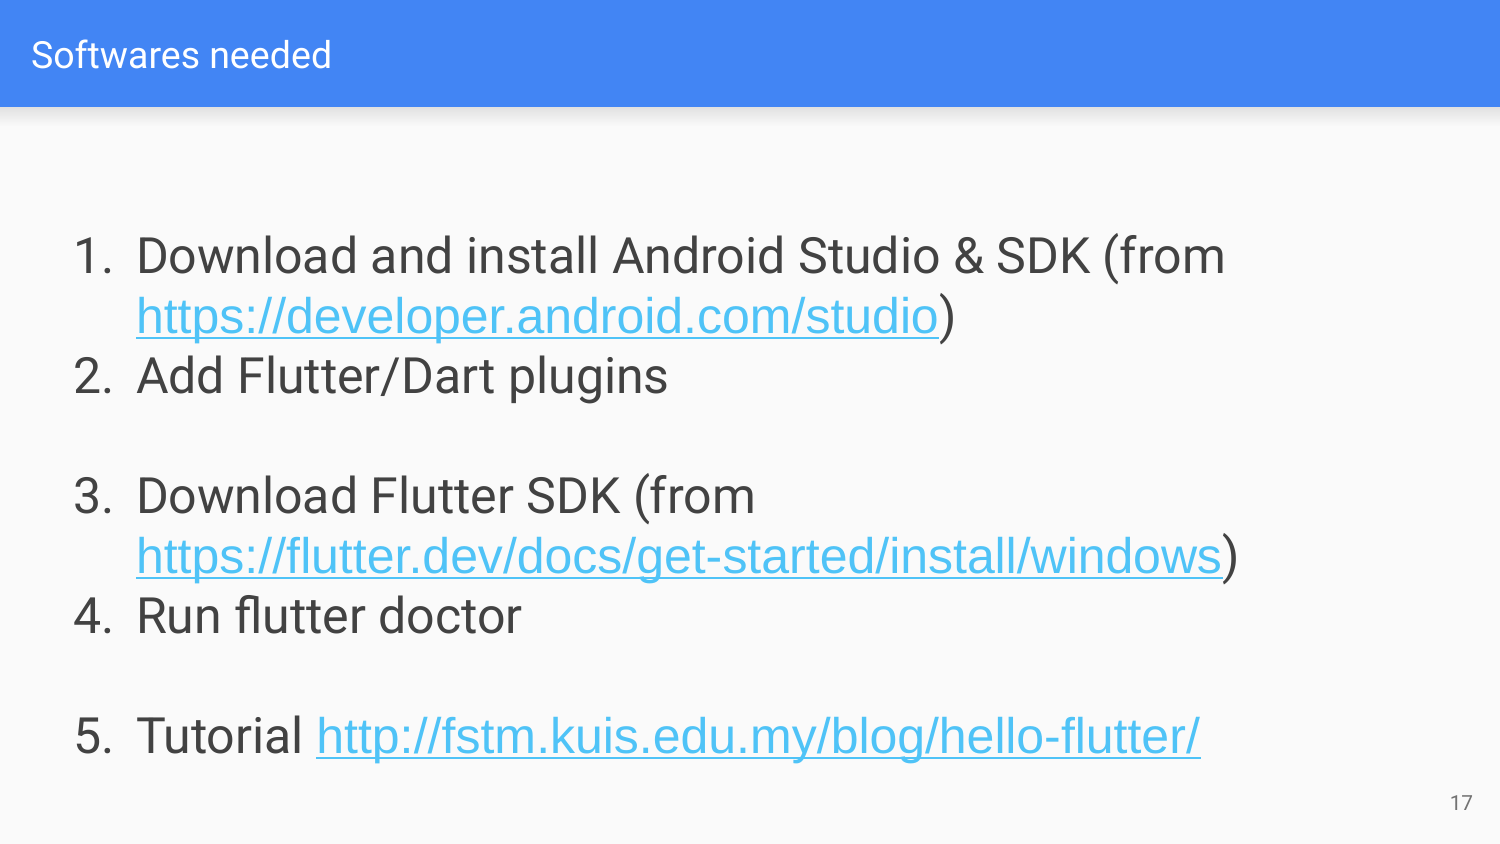

# Softwares needed
Download and install Android Studio & SDK (from https://developer.android.com/studio)
Add Flutter/Dart plugins

Download Flutter SDK (from https://flutter.dev/docs/get-started/install/windows)
Run flutter doctor

Tutorial http://fstm.kuis.edu.my/blog/hello-flutter/
17